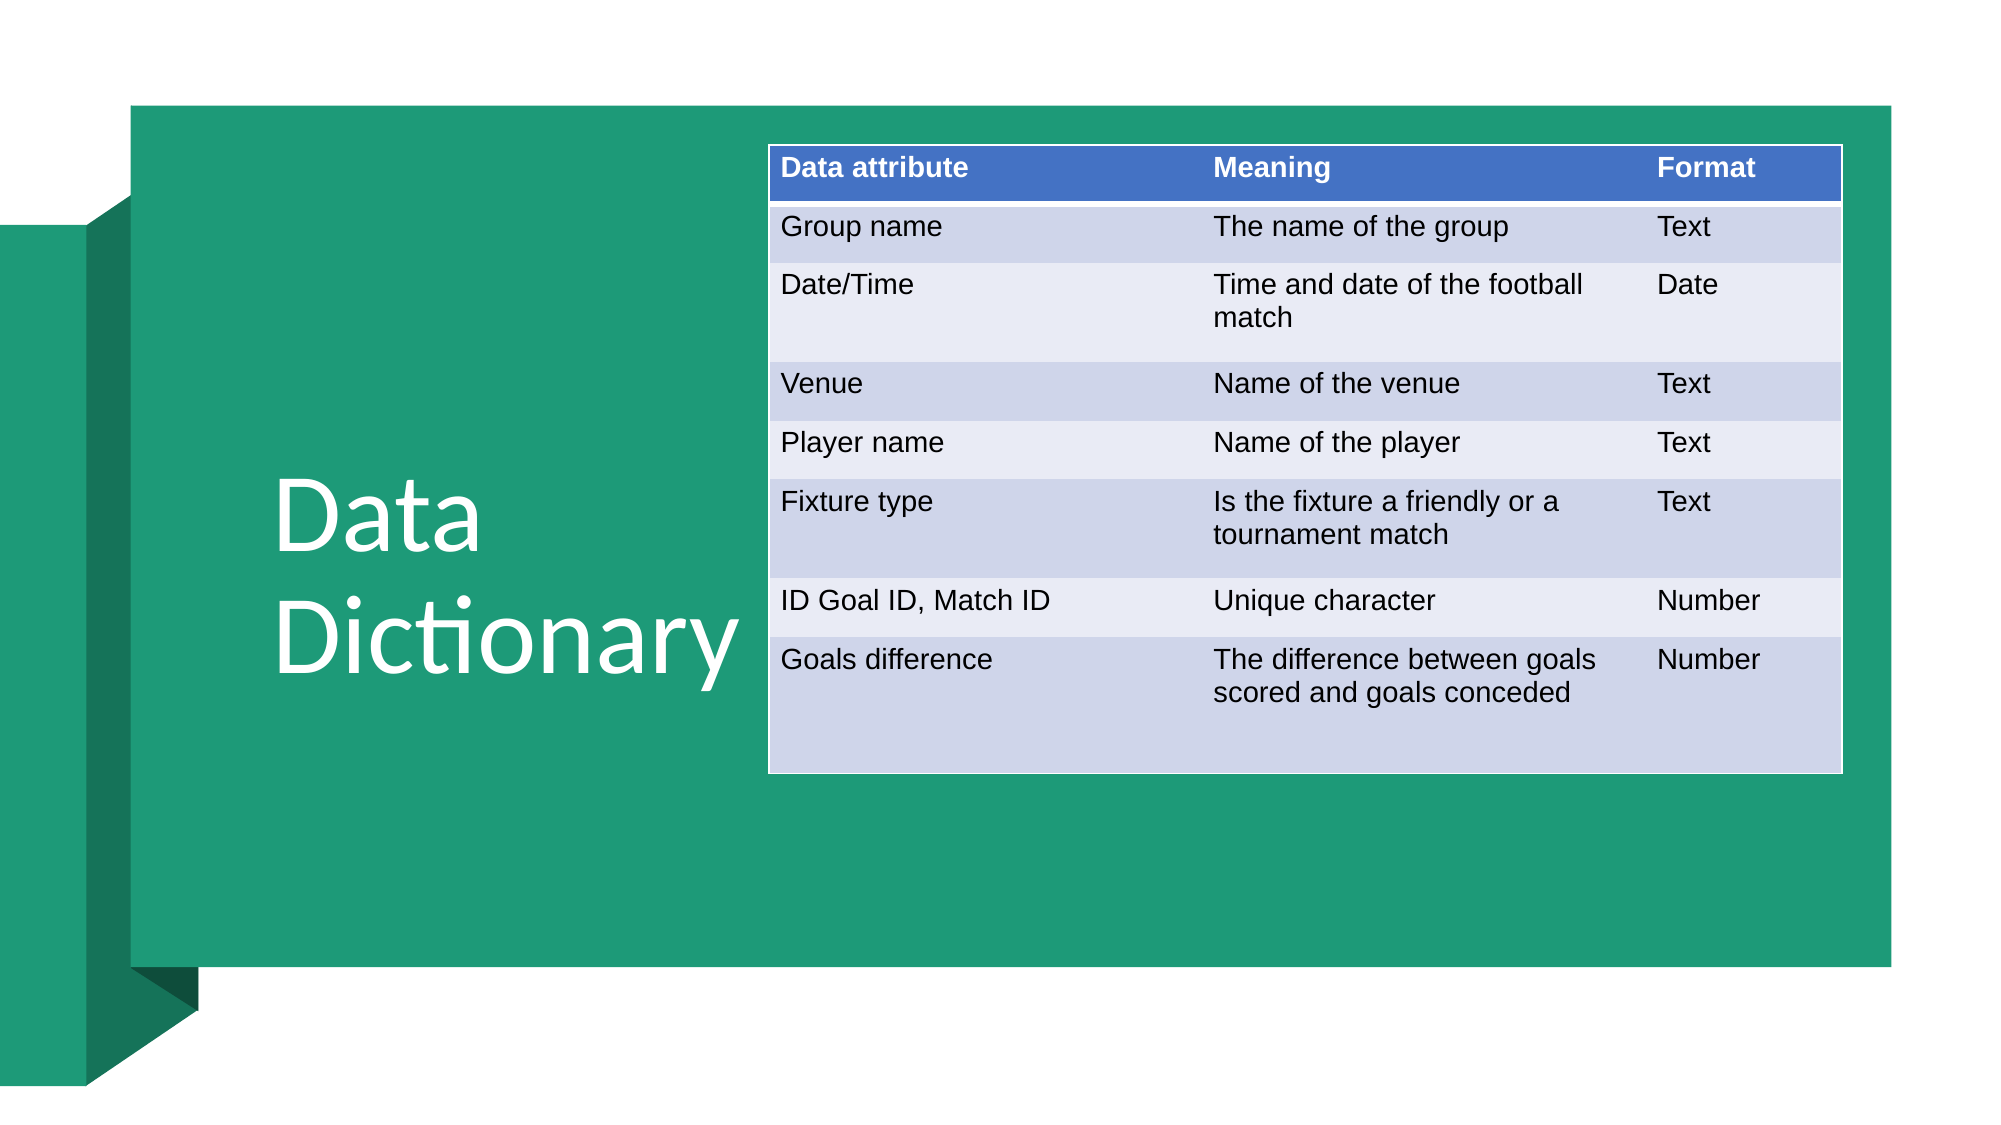

| Data attribute | Meaning | Format |
| --- | --- | --- |
| Group name | The name of the group | Text |
| Date/Time | Time and date of the football match | Date |
| Venue | Name of the venue | Text |
| Player name | Name of the player | Text |
| Fixture type | Is the fixture a friendly or a tournament match | Text |
| ID Goal ID, Match ID | Unique character | Number |
| Goals difference | The difference between goals scored and goals conceded | Number |

# Data Dictionary